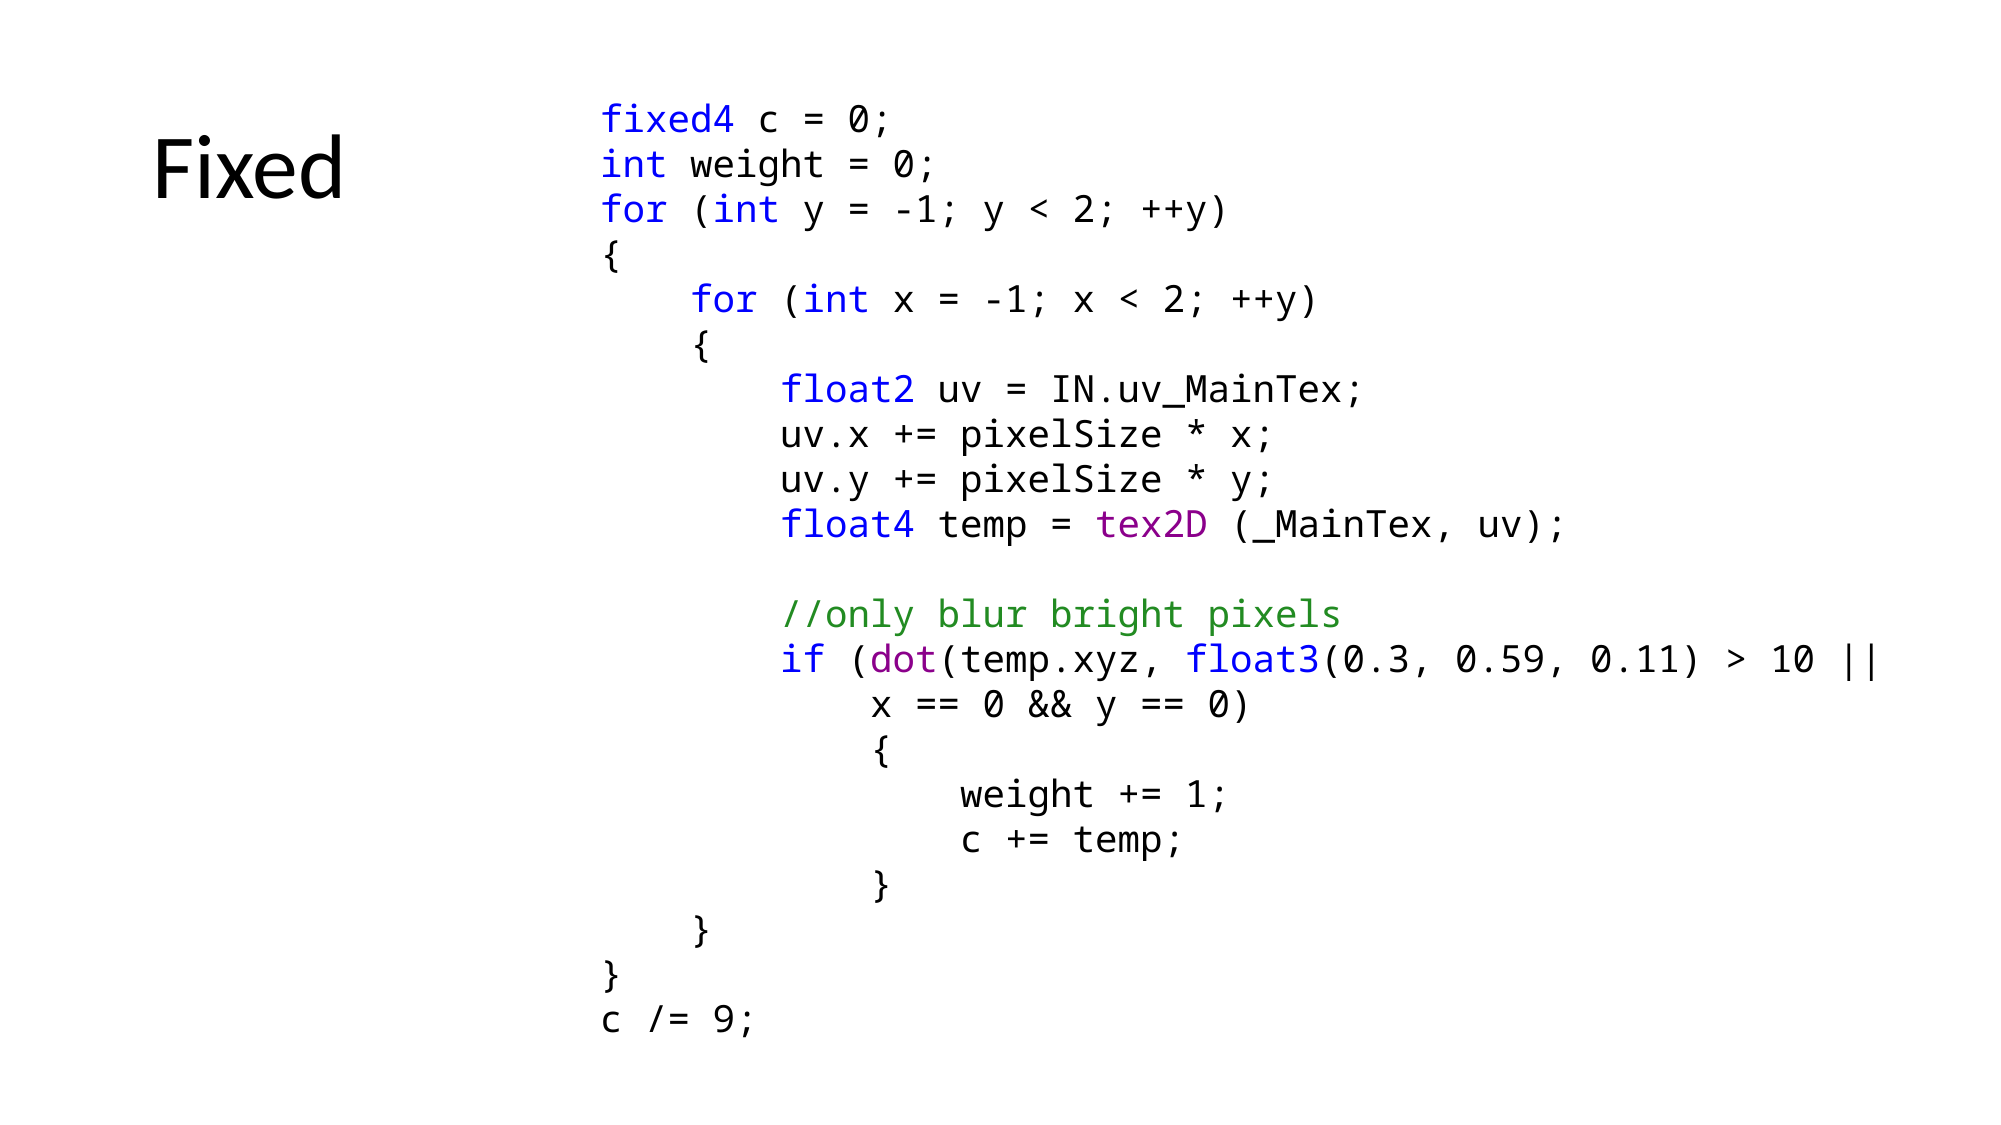

# Fixed
fixed4 c = 0;
int weight = 0;
for (int y = -1; y < 2; ++y)
{
    for (int x = -1; x < 2; ++y)
    {
        float2 uv = IN.uv_MainTex;
        uv.x += pixelSize * x;
        uv.y += pixelSize * y;
        float4 temp = tex2D (_MainTex, uv);

        //only blur bright pixels
        if (dot(temp.xyz, float3(0.3, 0.59, 0.11) > 10 ||
            x == 0 && y == 0)
            {
                weight += 1;
                c += temp;
            }
    }
}
c /= 9;